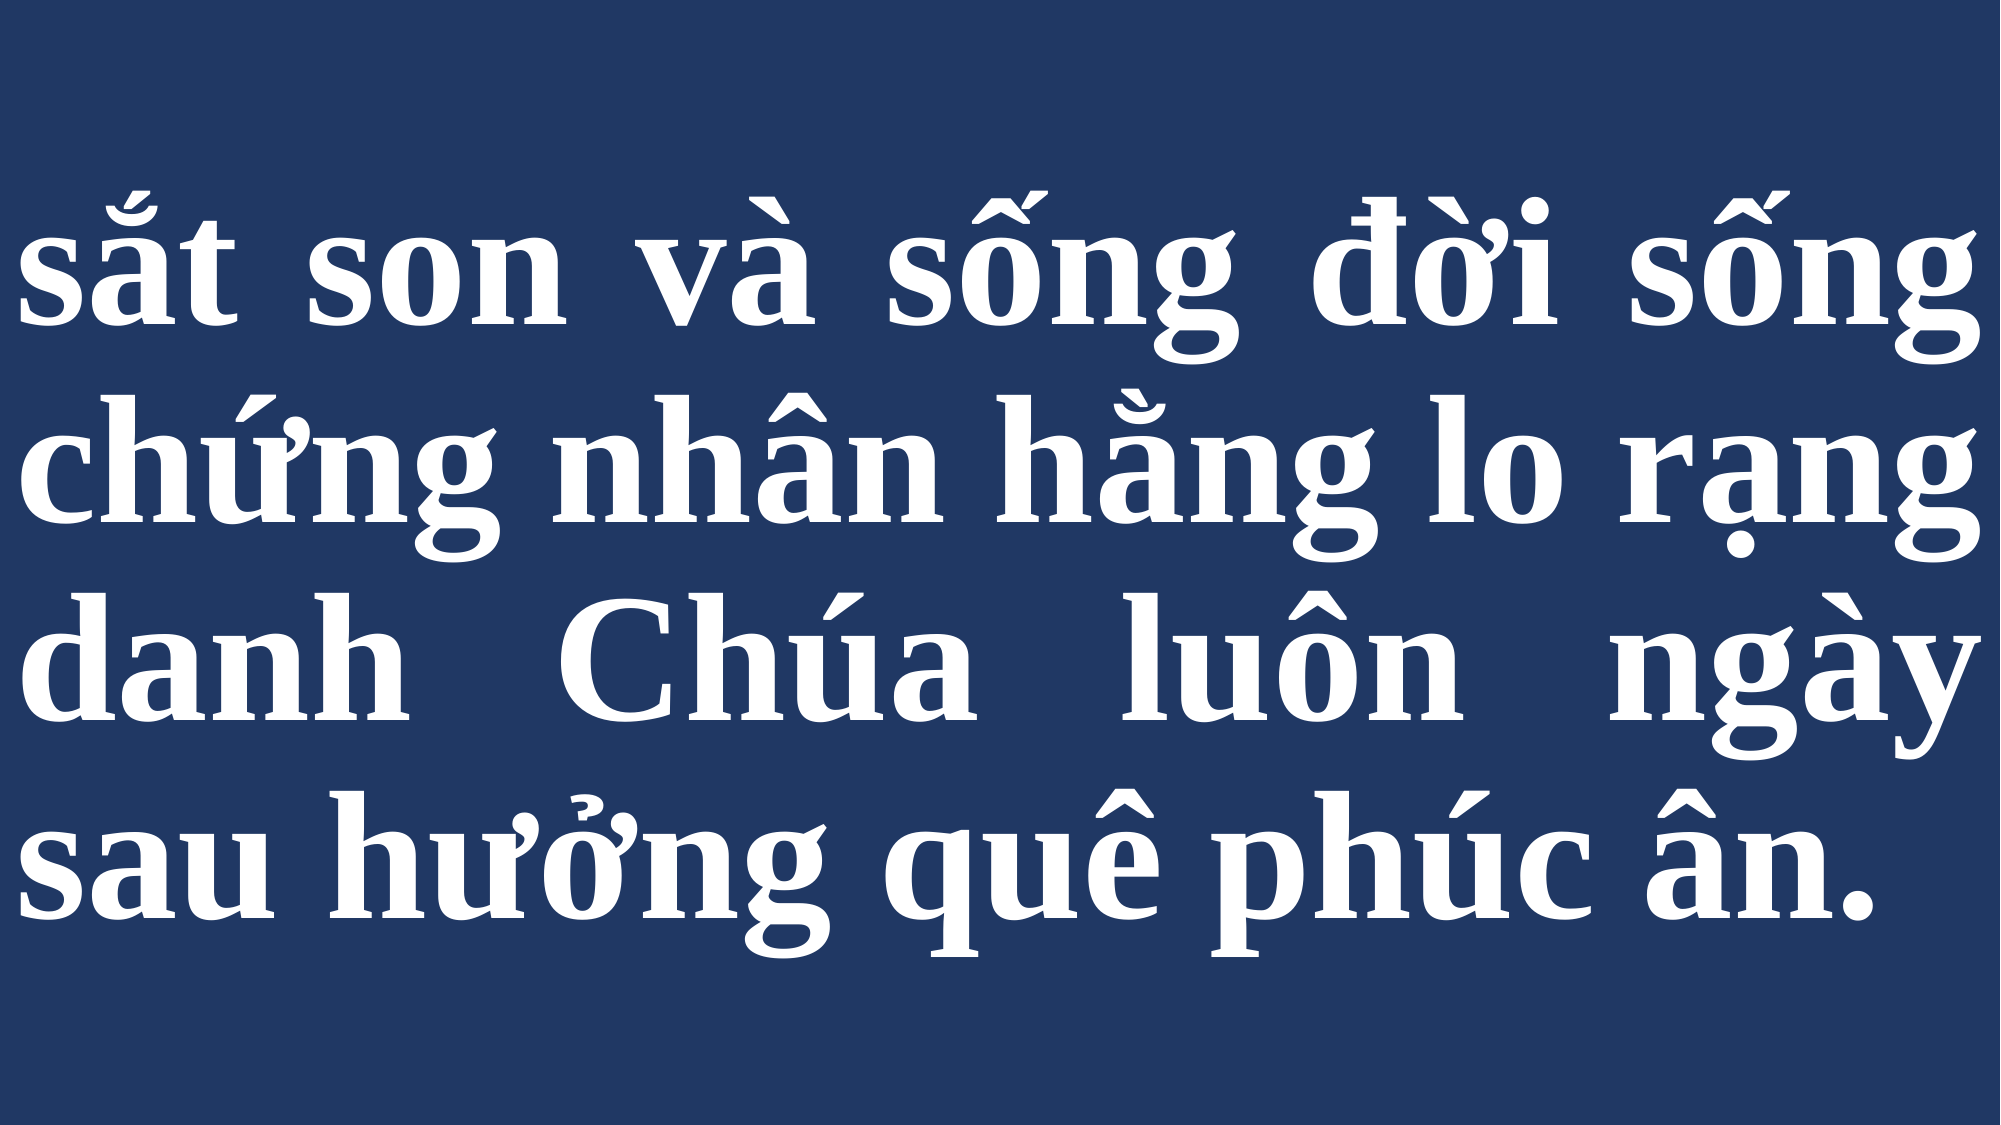

# sắt son và sống đời sống chứng nhân hằng lo rạng danh Chúa luôn ngày sau hưởng quê phúc ân.